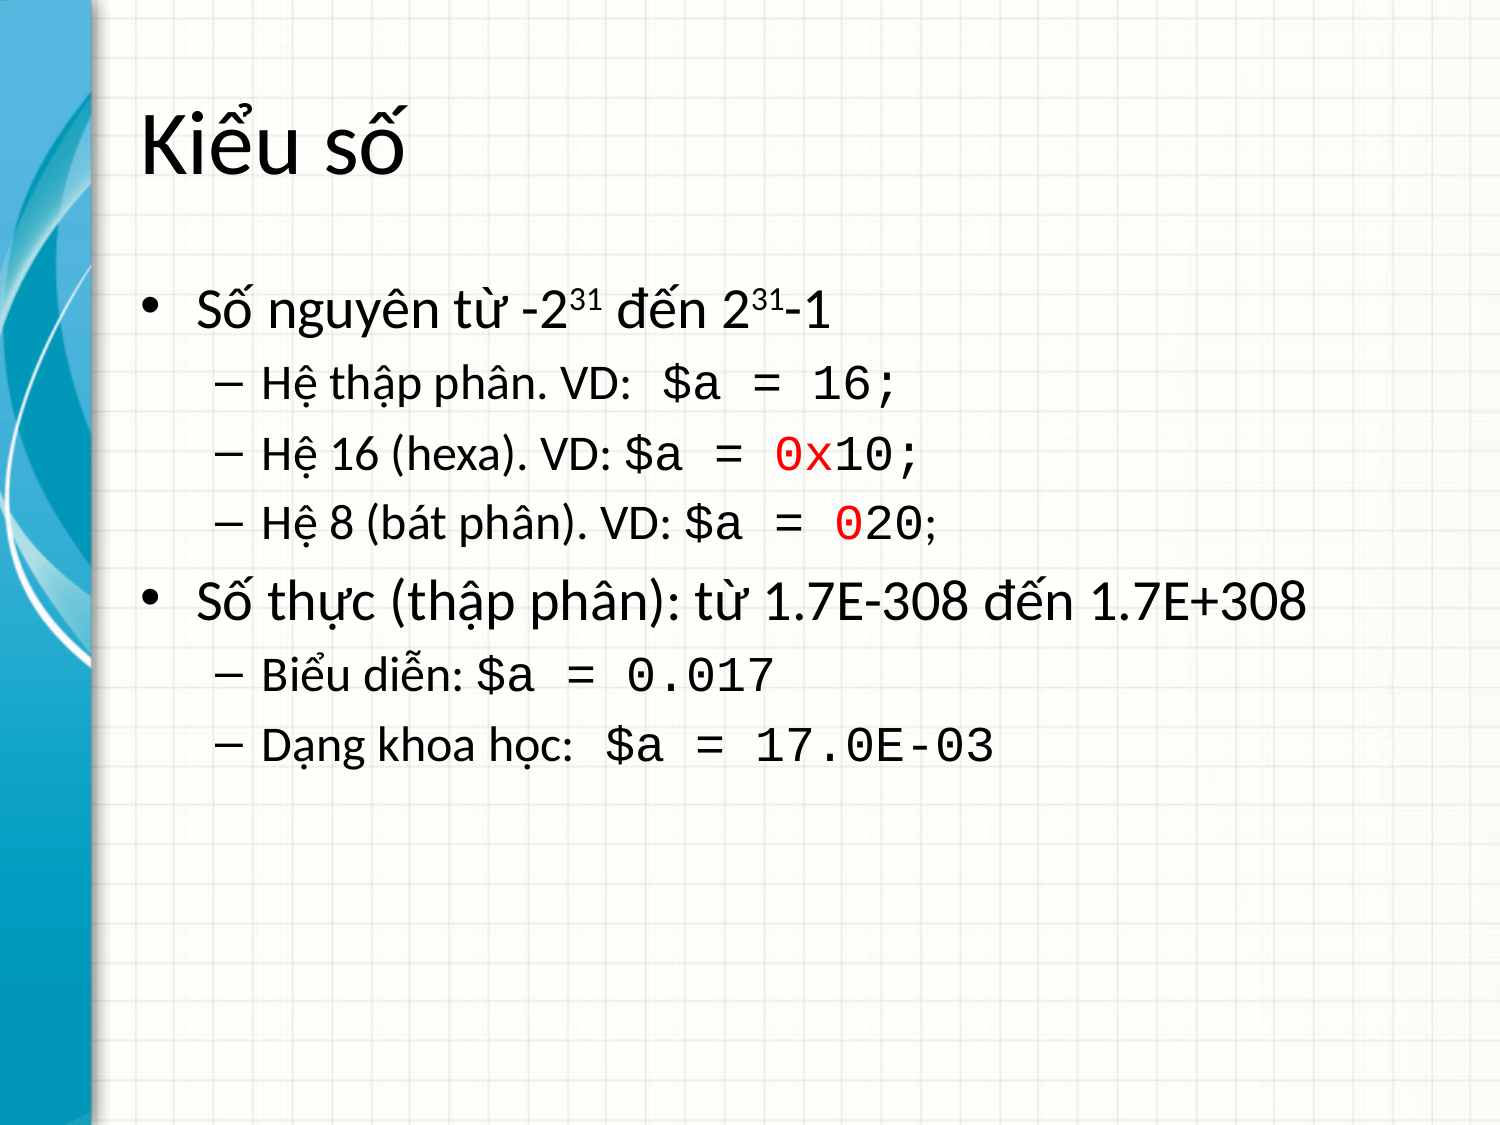

# Kiểu số
Số nguyên từ -231 đến 231-1
Hệ thập phân. VD: $a = 16;
Hệ 16 (hexa). VD: $a = 0x10;
Hệ 8 (bát phân). VD: $a = 020;
Số thực (thập phân): từ 1.7E-308 đến 1.7E+308
Biểu diễn: $a = 0.017
Dạng khoa học: $a = 17.0E-03